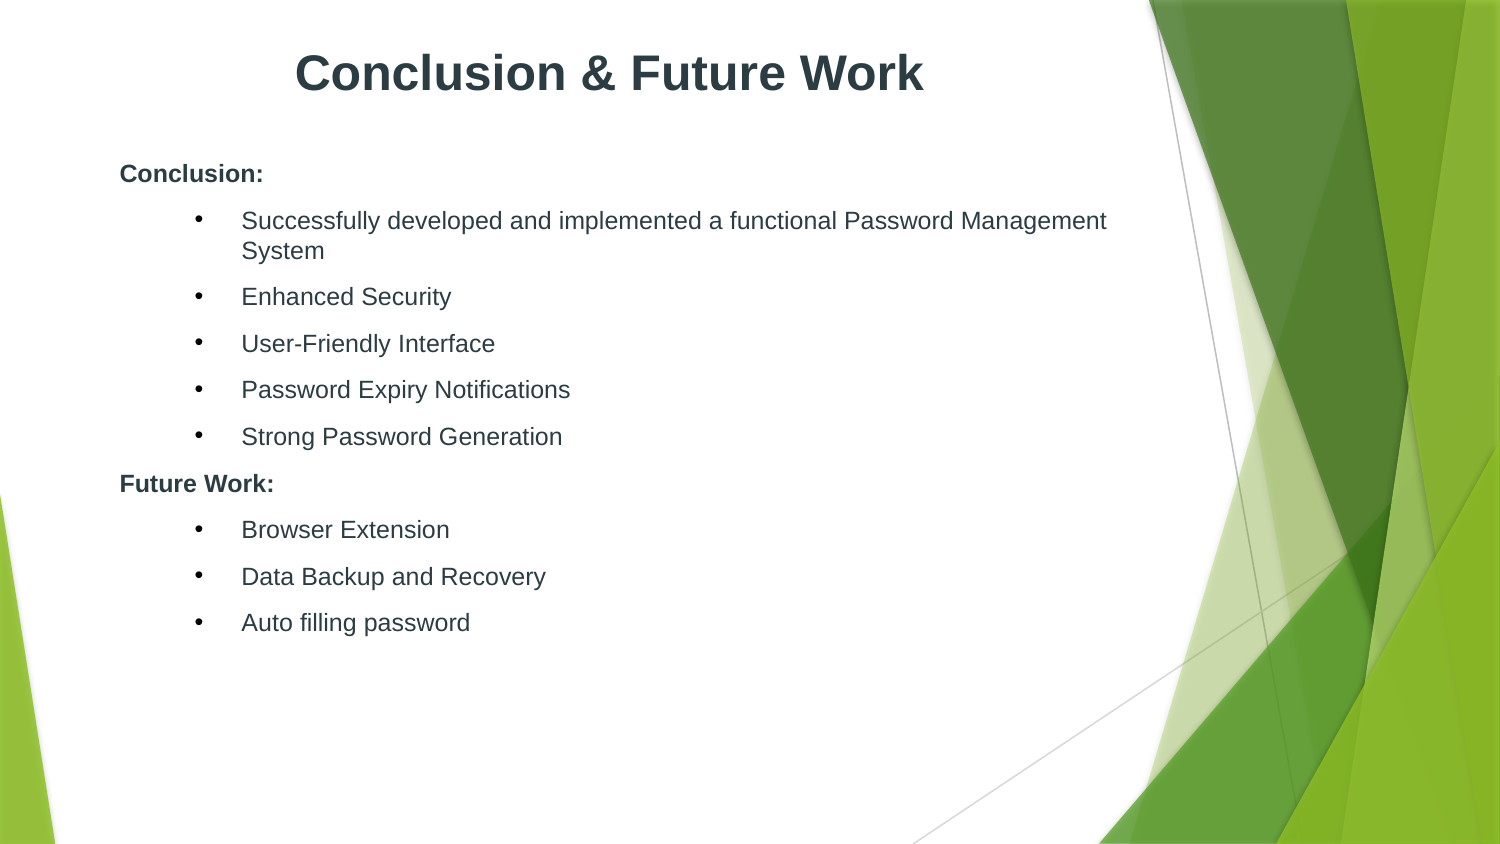

Conclusion & Future Work
Conclusion:
Successfully developed and implemented a functional Password Management System
Enhanced Security
User-Friendly Interface
Password Expiry Notifications
Strong Password Generation
Future Work:
Browser Extension
Data Backup and Recovery
Auto filling password